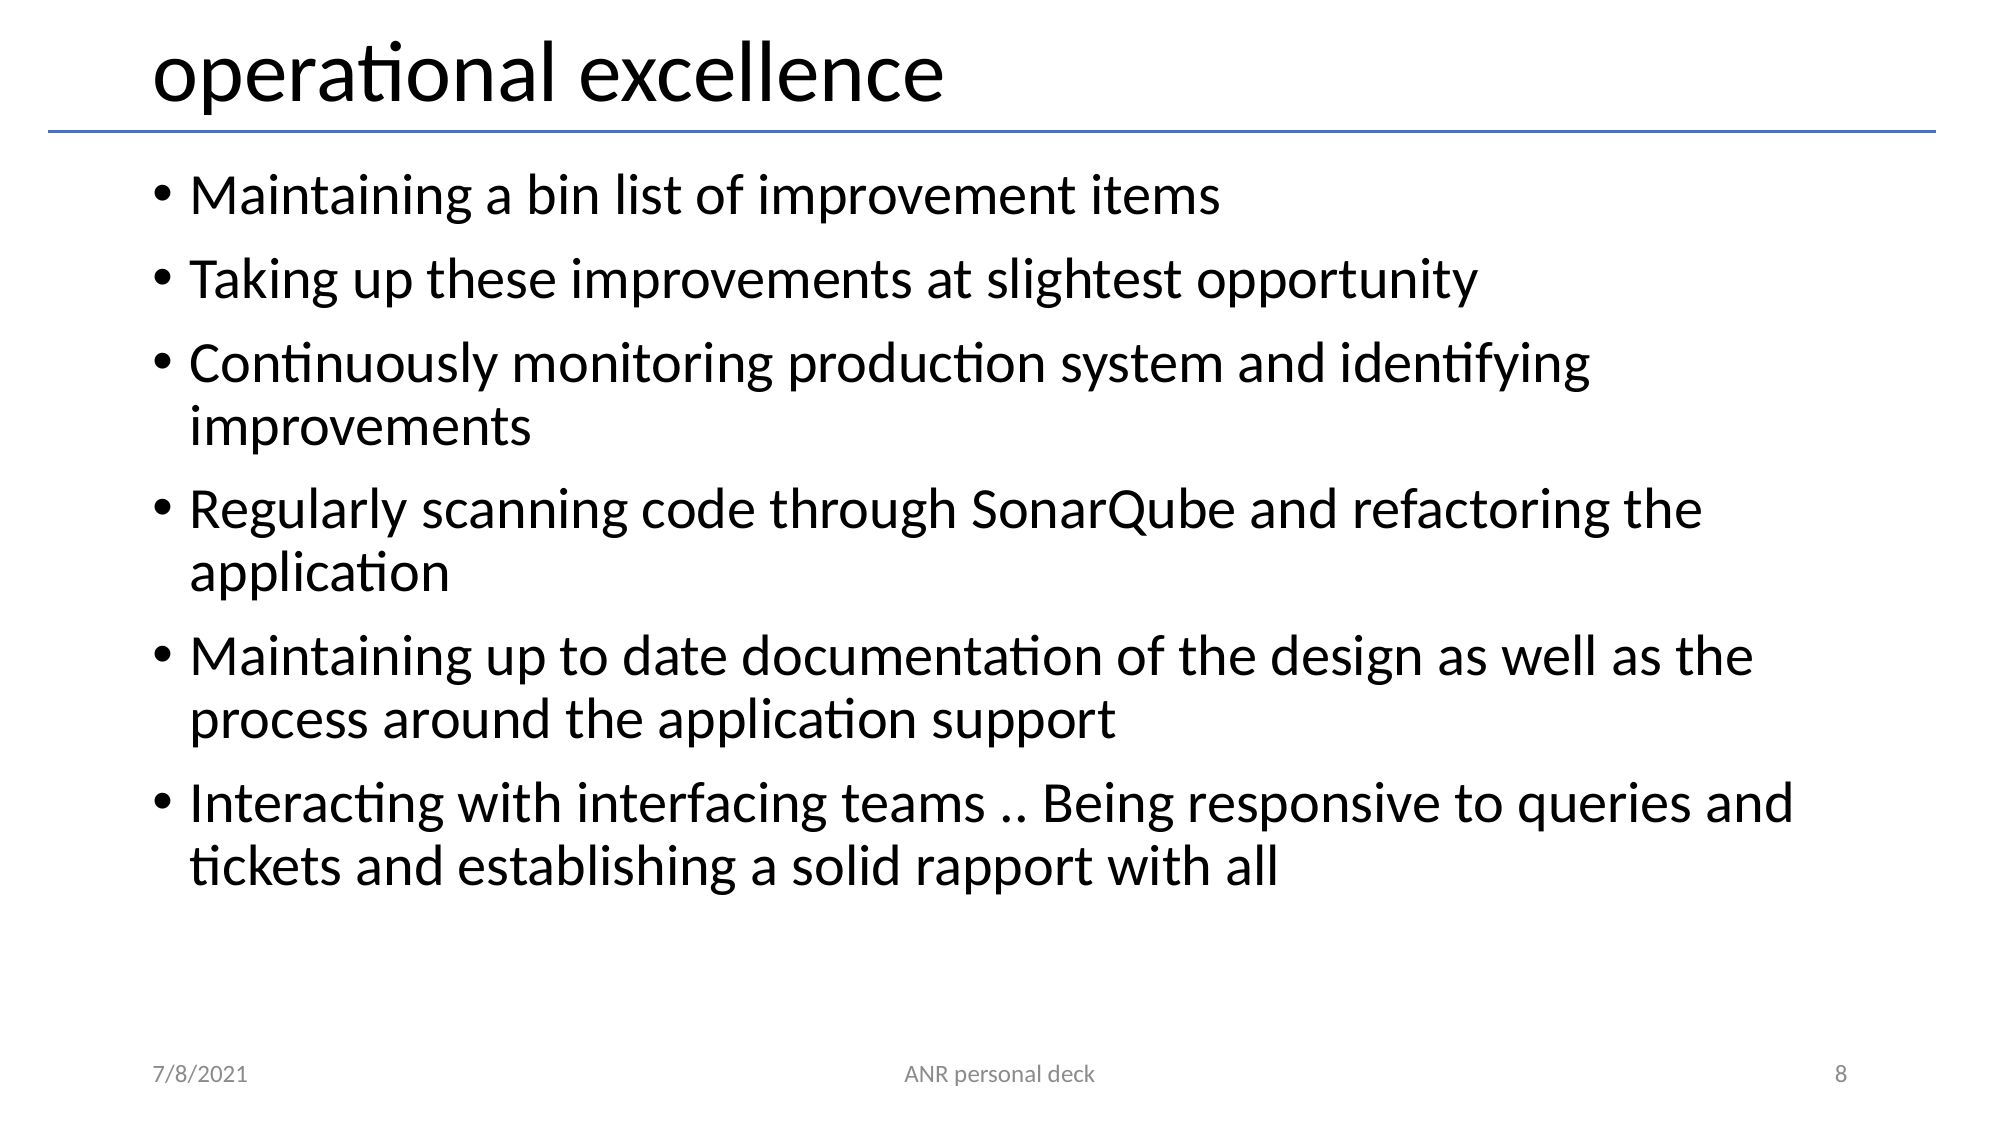

# operational excellence
Maintaining a bin list of improvement items
Taking up these improvements at slightest opportunity
Continuously monitoring production system and identifying improvements
Regularly scanning code through SonarQube and refactoring the application
Maintaining up to date documentation of the design as well as the process around the application support
Interacting with interfacing teams .. Being responsive to queries and tickets and establishing a solid rapport with all
7/8/2021
ANR personal deck
8